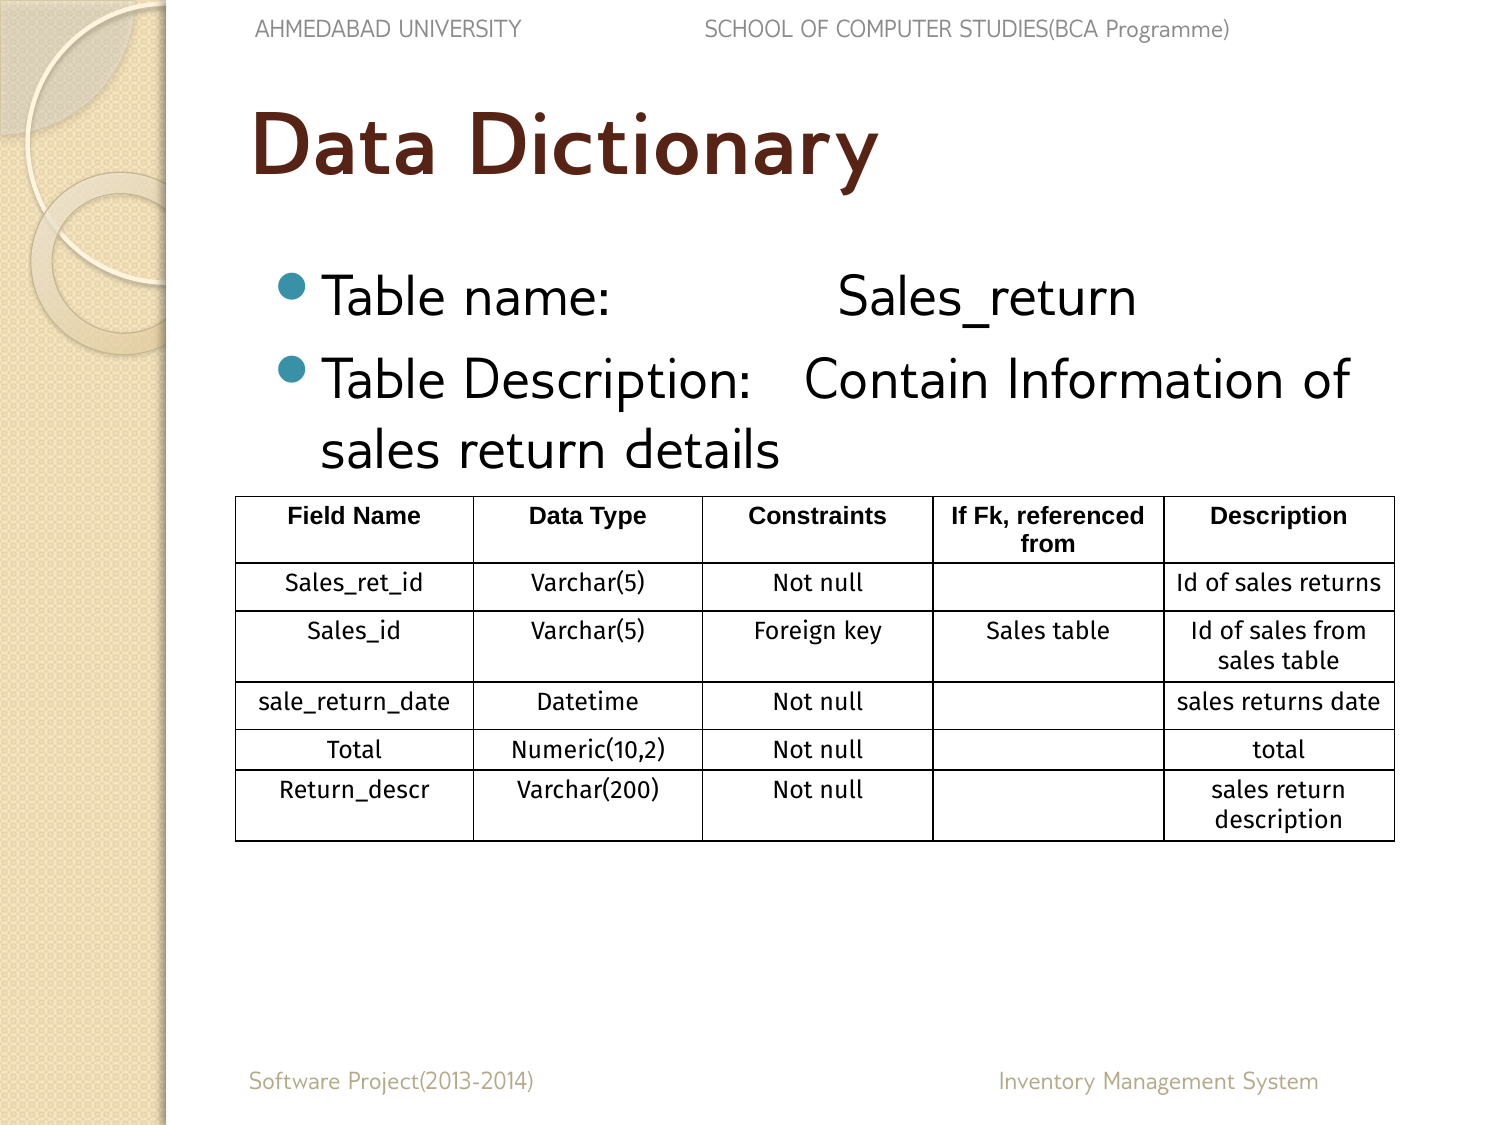

AHMEDABAD UNIVERSITY		SCHOOL OF COMPUTER STUDIES(BCA Programme)
# Data Dictionary
Table name:             Sales_return
Table Description:   Contain Information of sales return details

| Field Name | Data Type | Constraints | If Fk, referenced from | Description |
| --- | --- | --- | --- | --- |
| Sales\_ret\_id | Varchar(5) | Not null |  | Id of sales returns |
| Sales\_id | Varchar(5) | Foreign key | Sales table | Id of sales from sales table |
| sale\_return\_date | Datetime | Not null |  | sales returns date |
| Total | Numeric(10,2) | Not null |  | total |
| Return\_descr | Varchar(200) | Not null |  | sales return description |
Software Project(2013-2014)				Inventory Management System